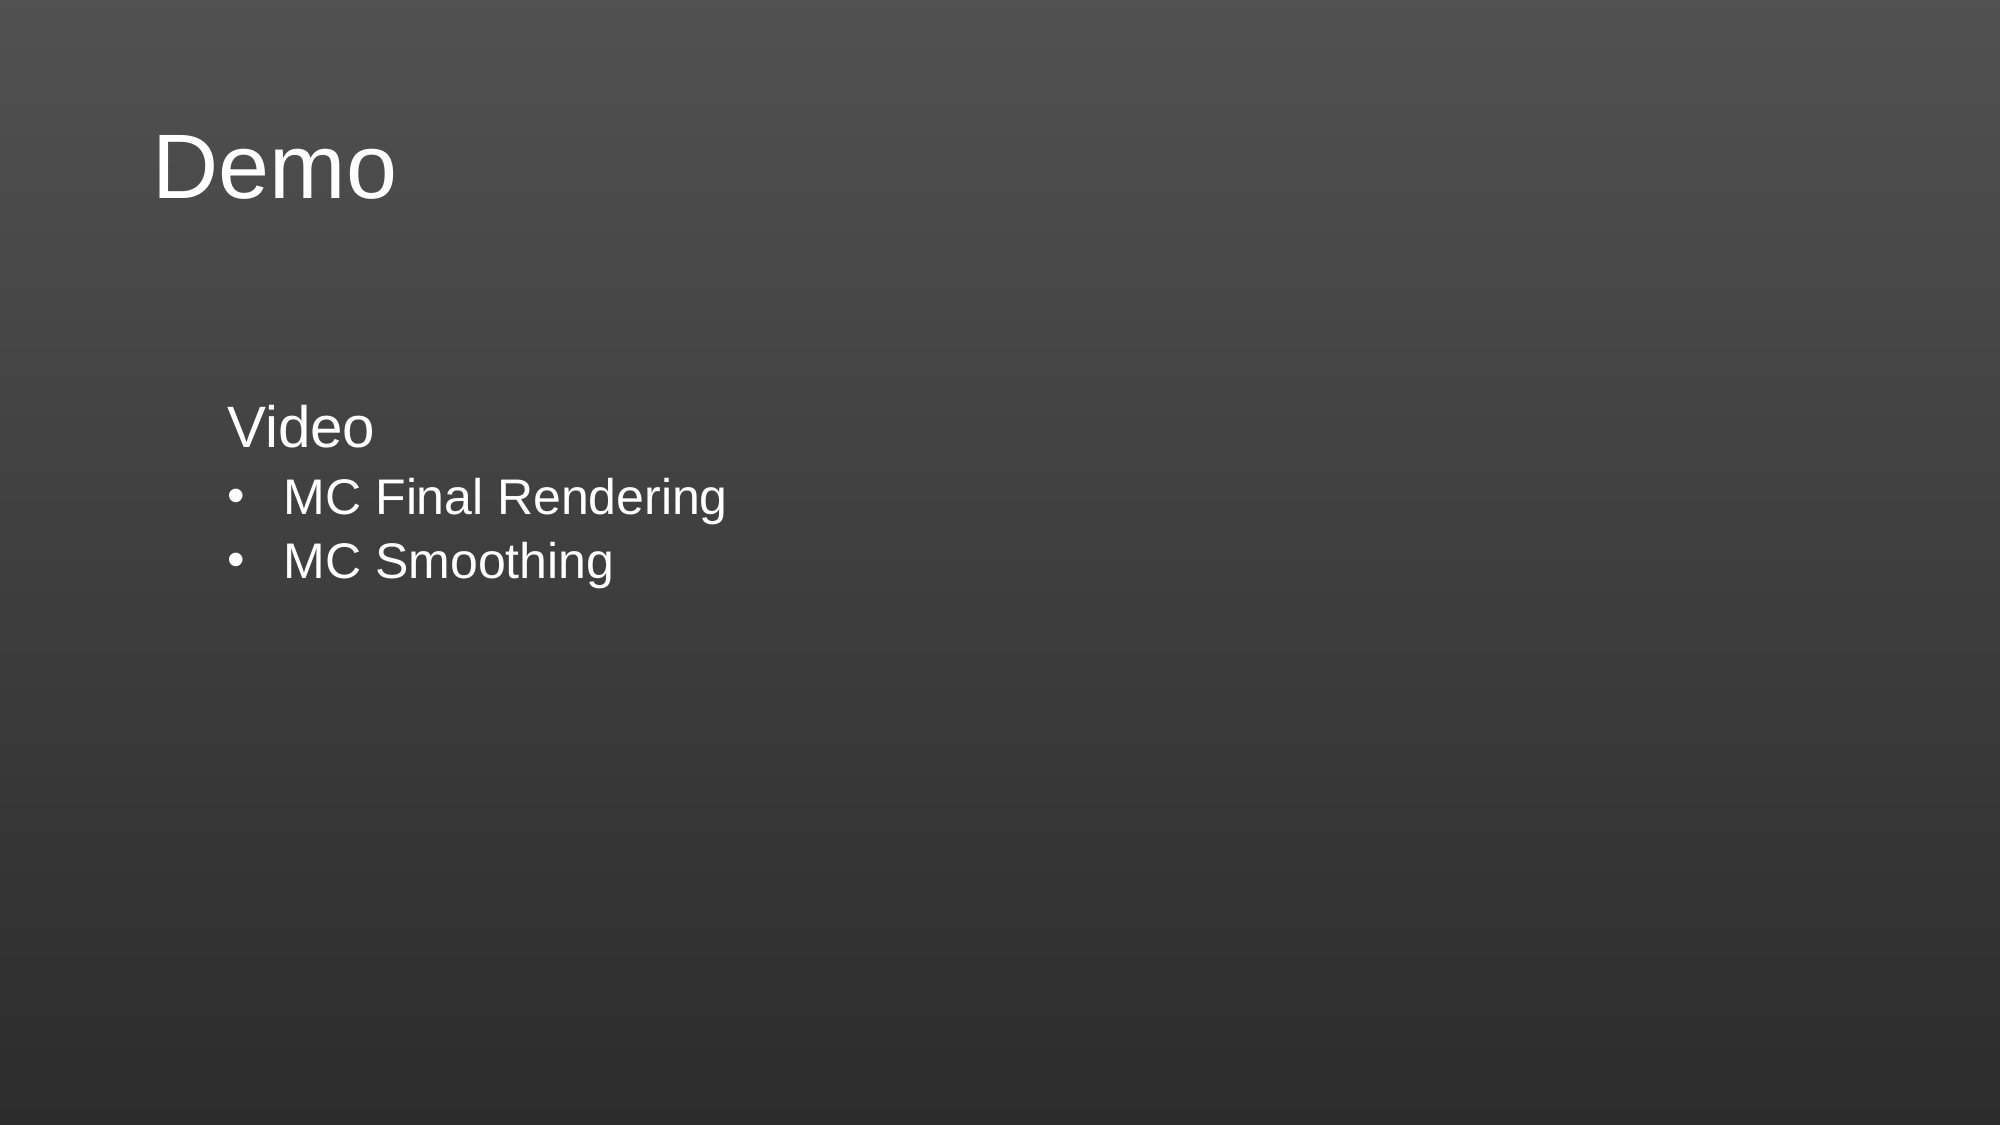

# Demo

Video
MC Final Rendering
MC Smoothing